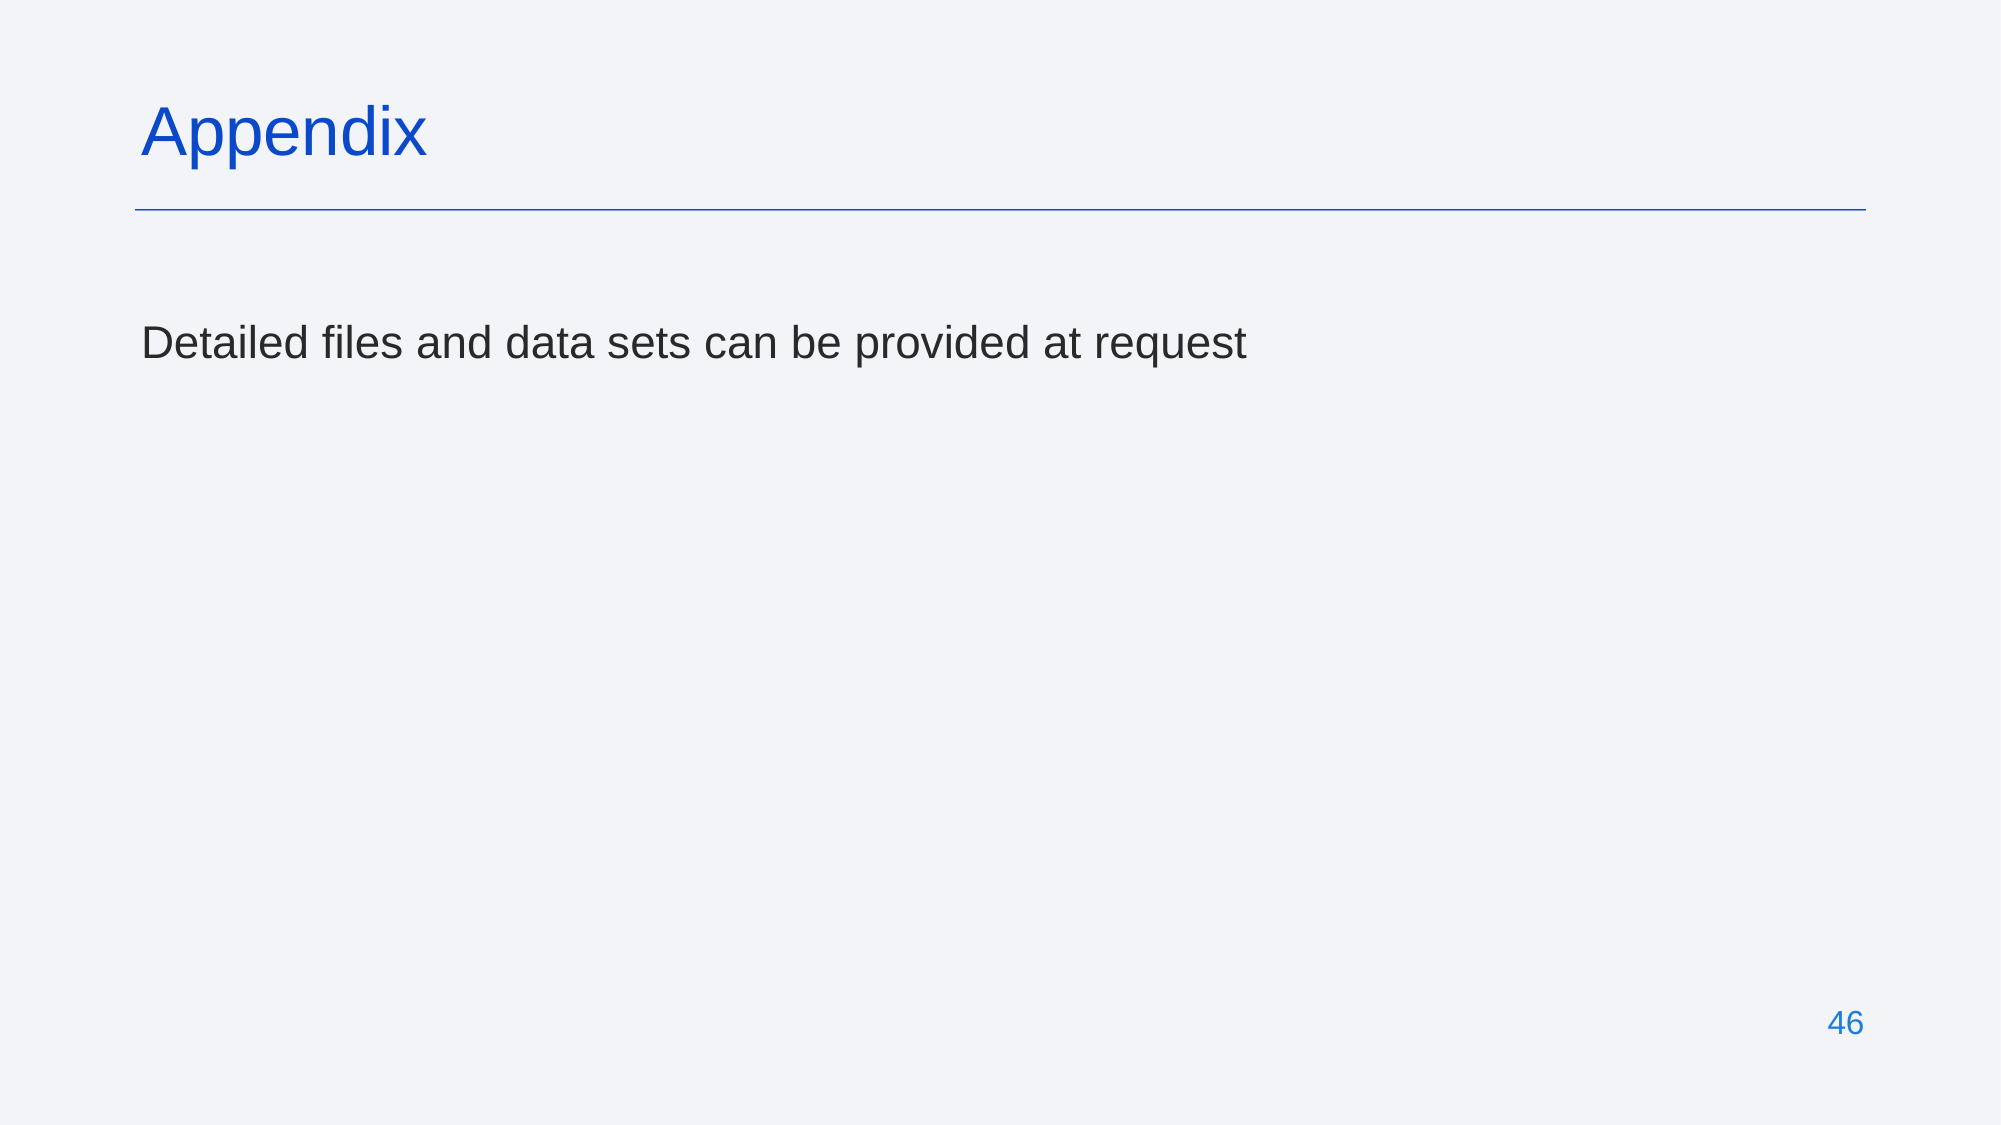

Appendix
Detailed files and data sets can be provided at request
46